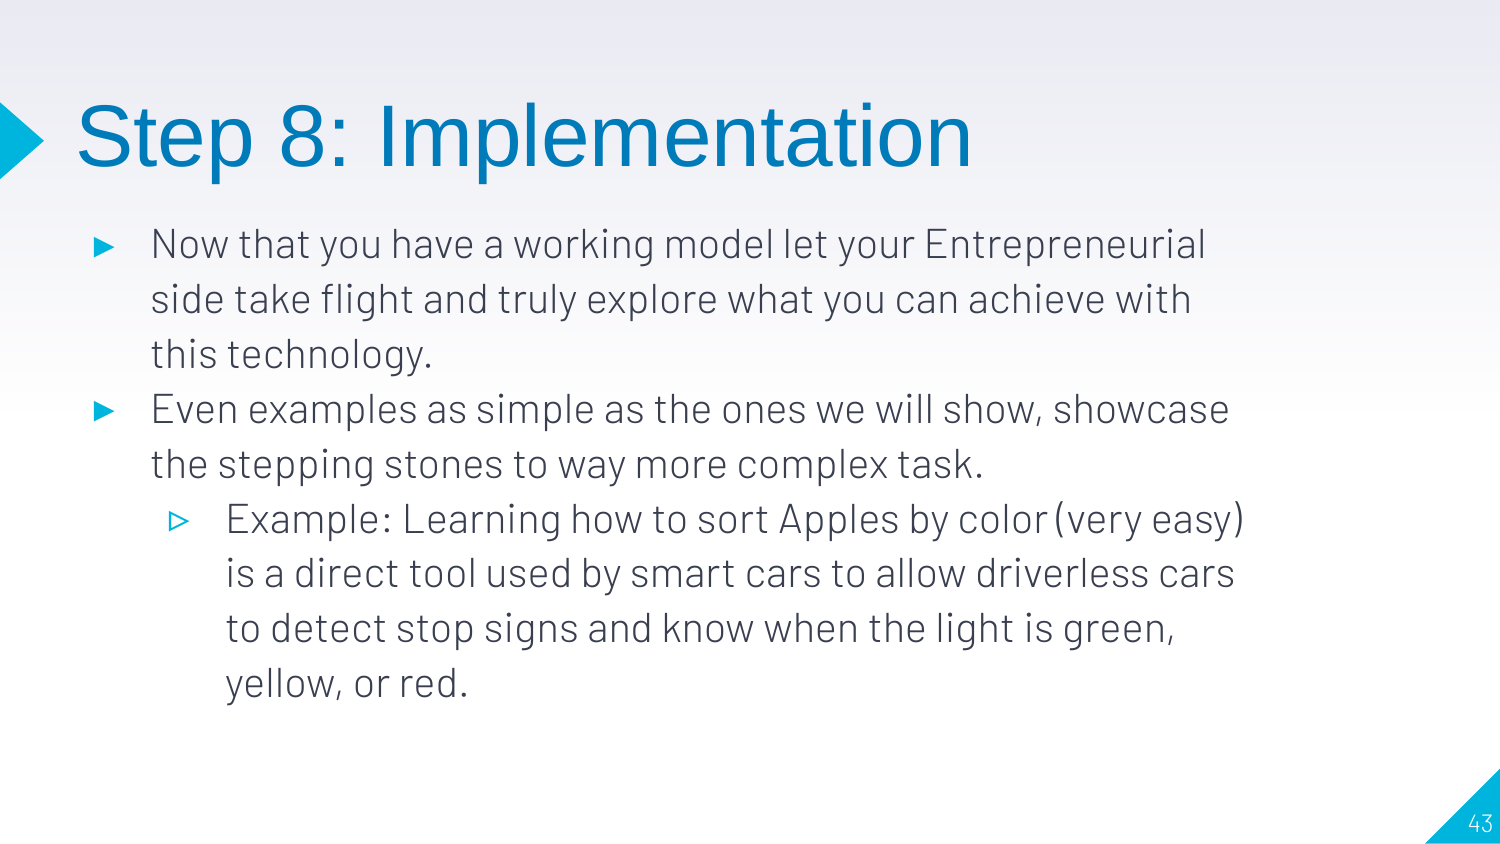

# Step 8: Implementation
Now that you have a working model let your Entrepreneurial side take flight and truly explore what you can achieve with this technology.
Even examples as simple as the ones we will show, showcase the stepping stones to way more complex task.
Example: Learning how to sort Apples by color (very easy) is a direct tool used by smart cars to allow driverless cars to detect stop signs and know when the light is green, yellow, or red.
43